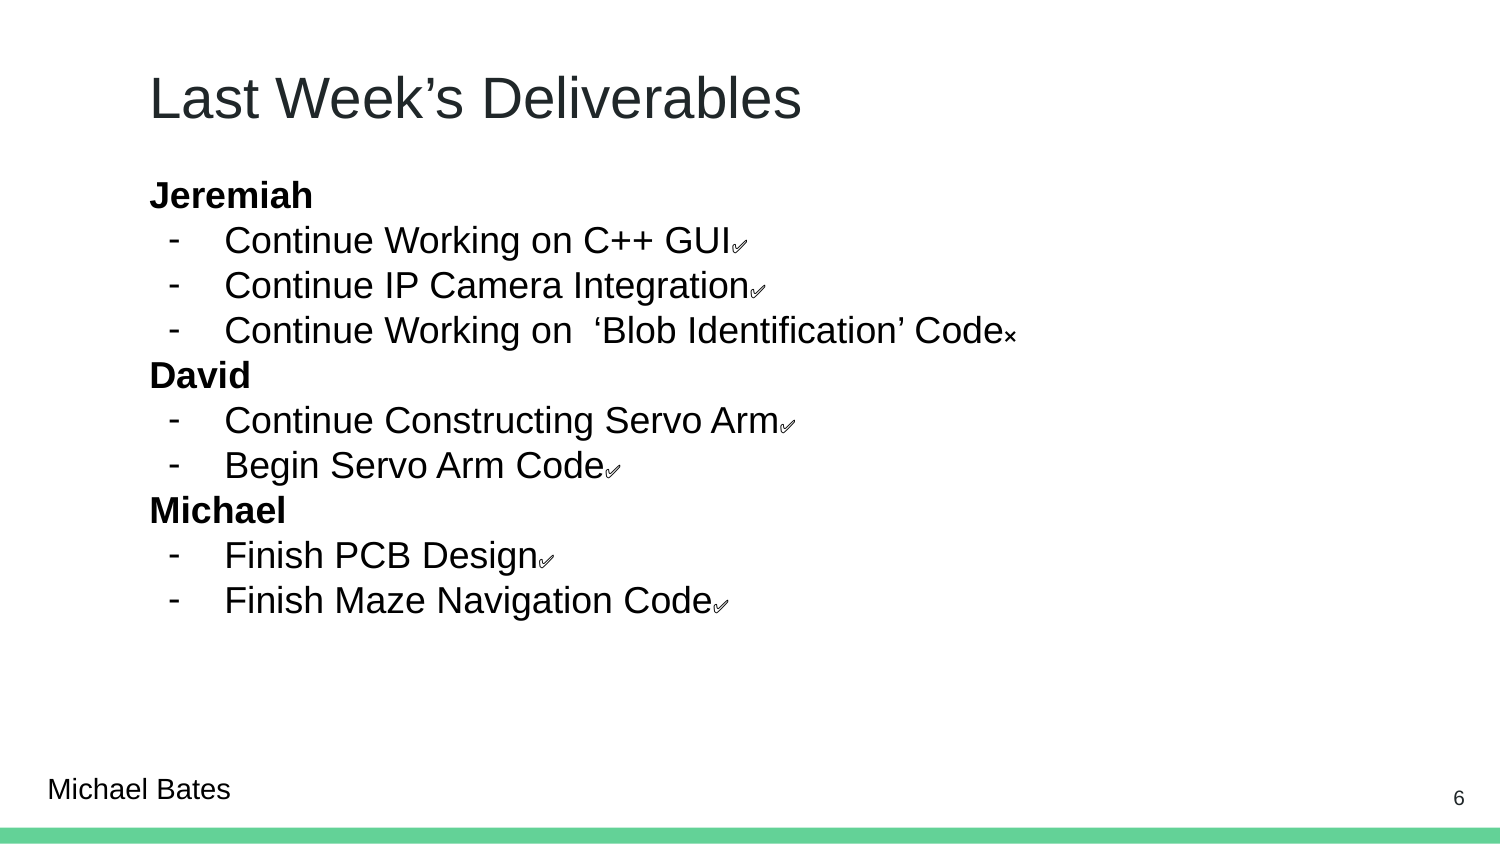

# Last Week’s Deliverables
Jeremiah
Continue Working on C++ GUI✅
Continue IP Camera Integration✅
Continue Working on  ‘Blob Identification’ Code❌
David
Continue Constructing Servo Arm✅
Begin Servo Arm Code✅
Michael
Finish PCB Design✅
Finish Maze Navigation Code✅
Michael Bates
6